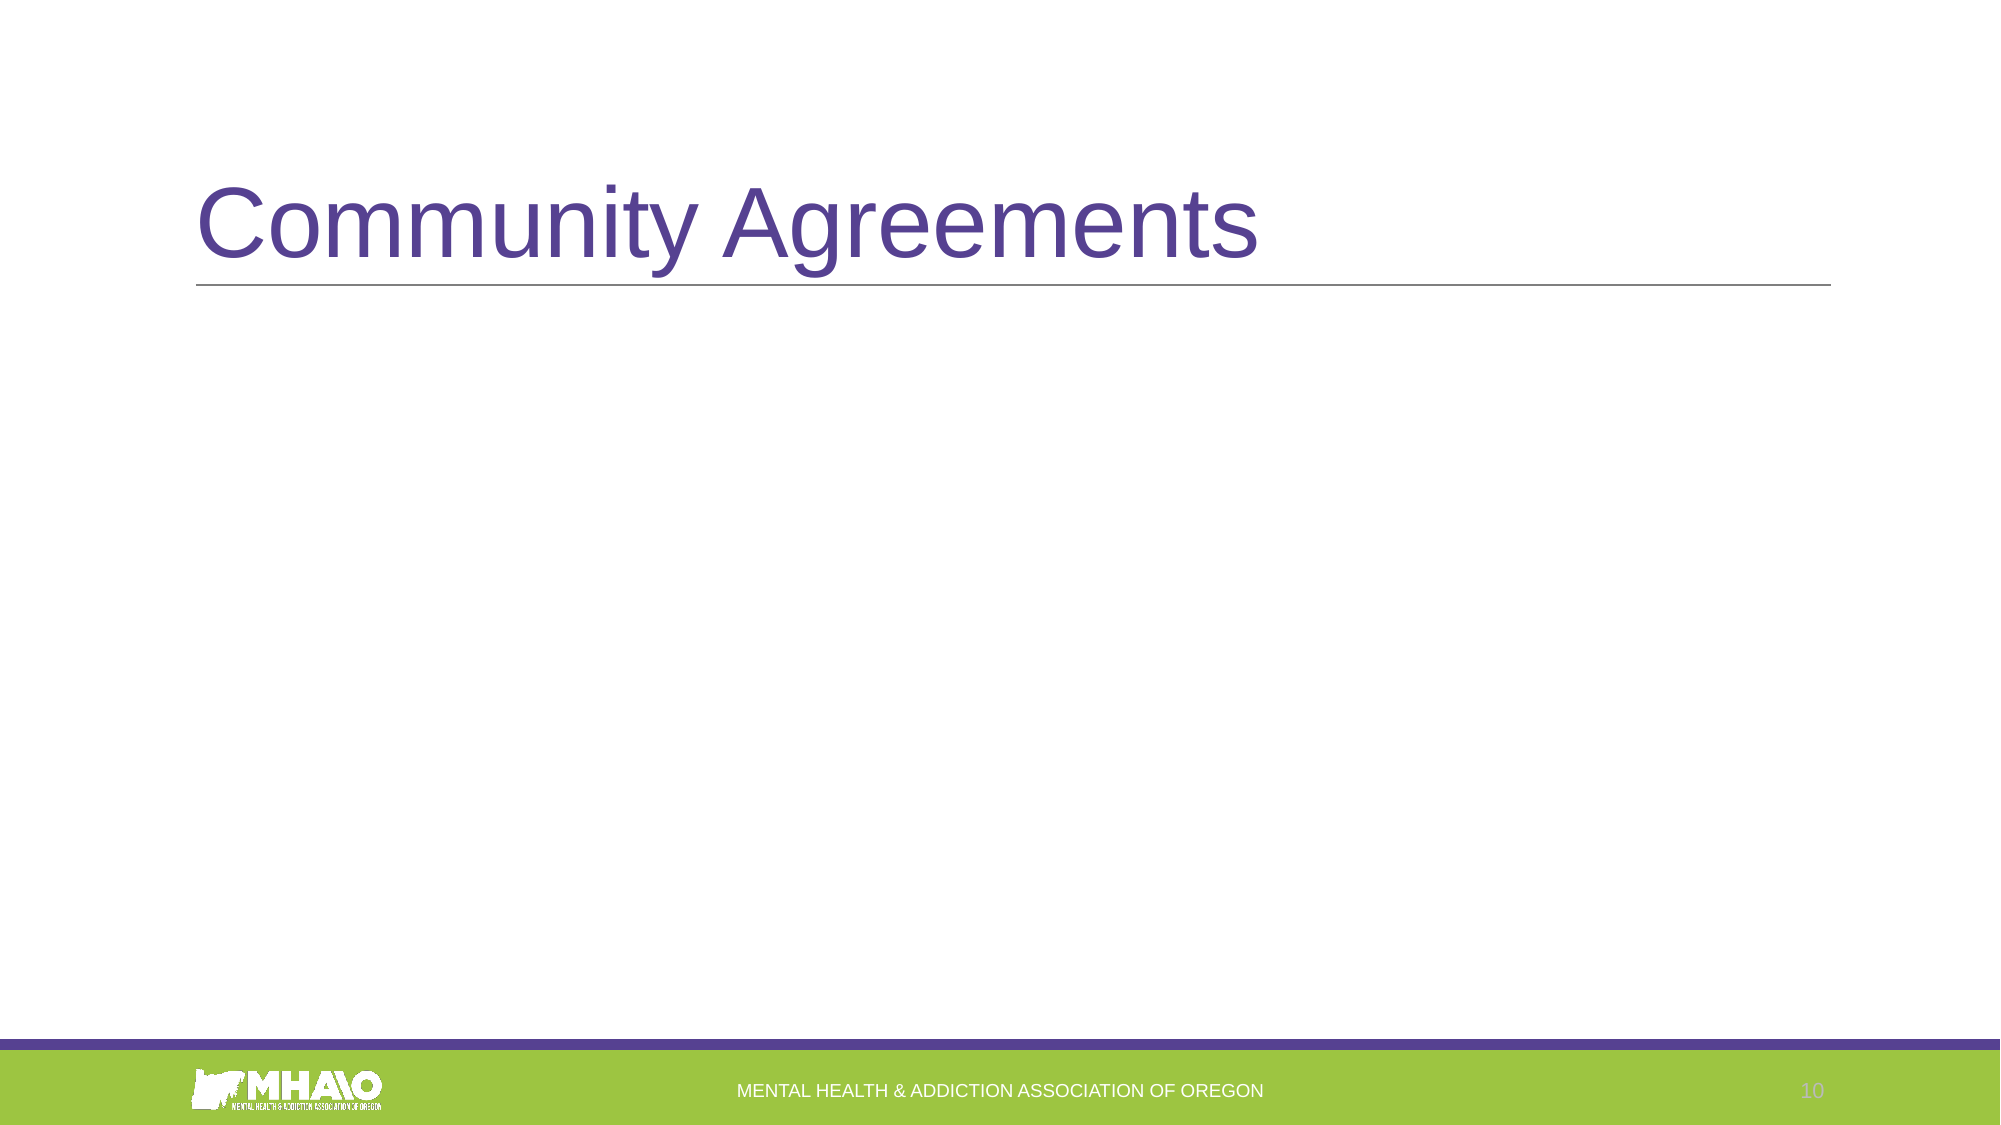

# Community Agreements

MENTAL HEALTH & ADDICTION ASSOCIATION OF OREGON
10